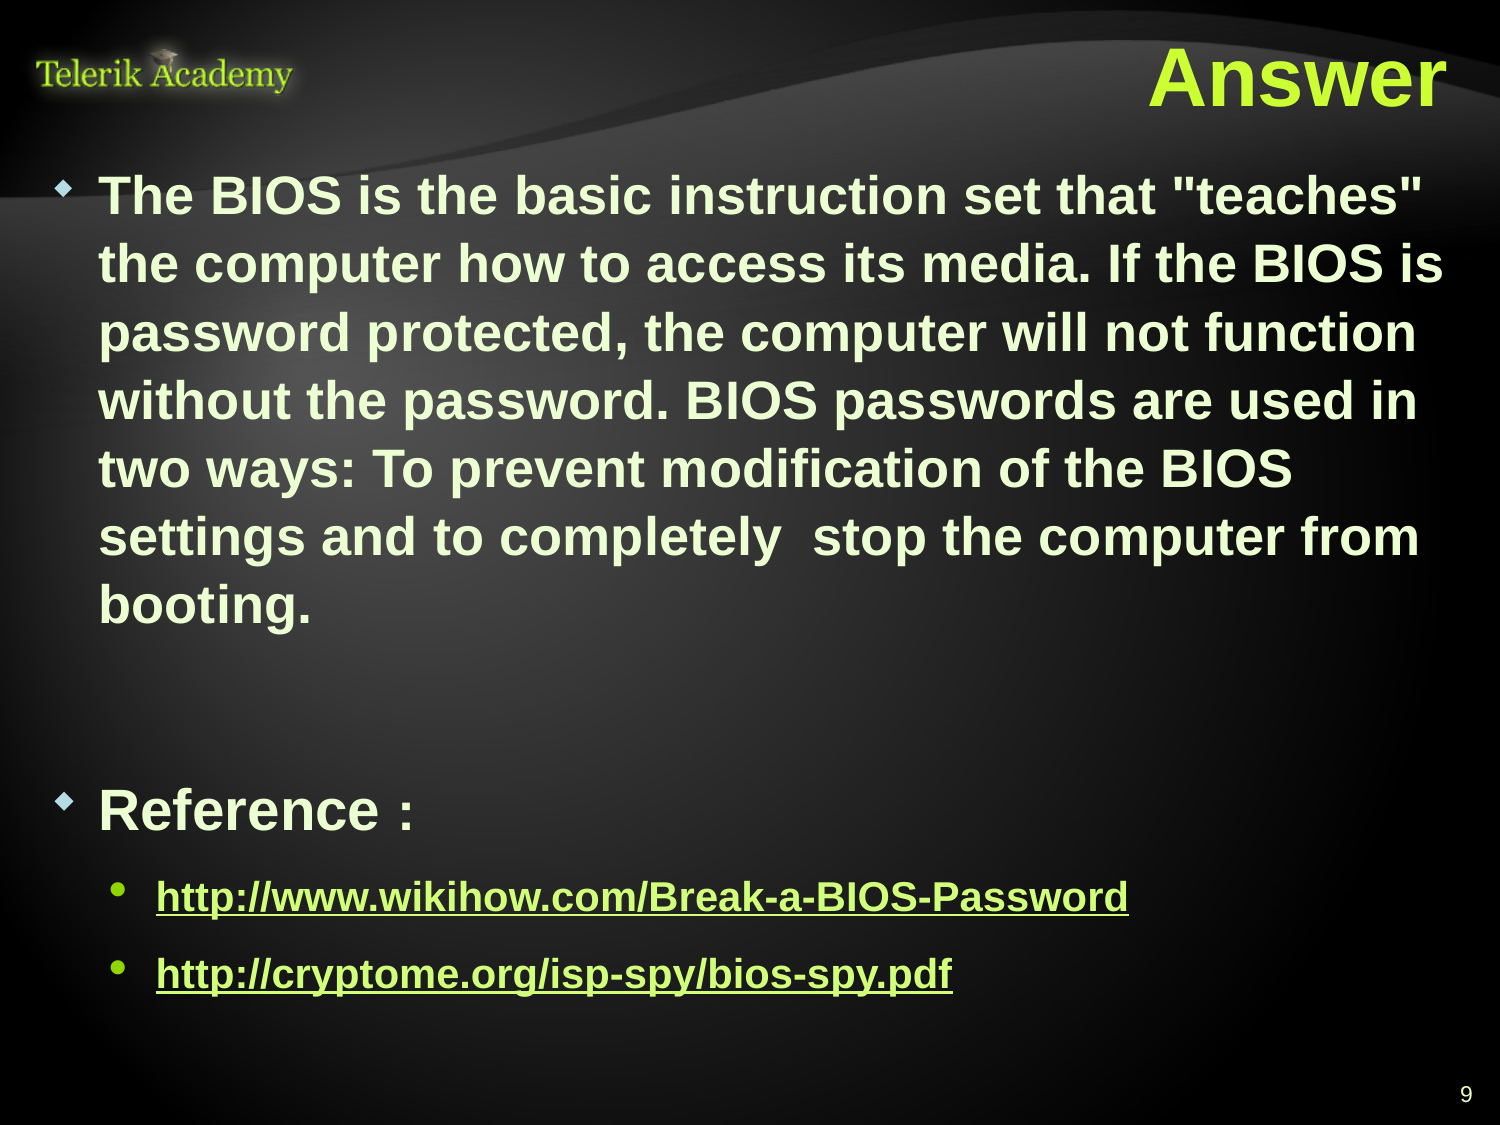

# Answer
The BIOS is the basic instruction set that "teaches" the computer how to access its media. If the BIOS is password protected, the computer will not function without the password. BIOS passwords are used in two ways: To prevent modification of the BIOS settings and to completely  stop the computer from booting.

Reference :
http://www.wikihow.com/Break-a-BIOS-Password
http://cryptome.org/isp-spy/bios-spy.pdf
9